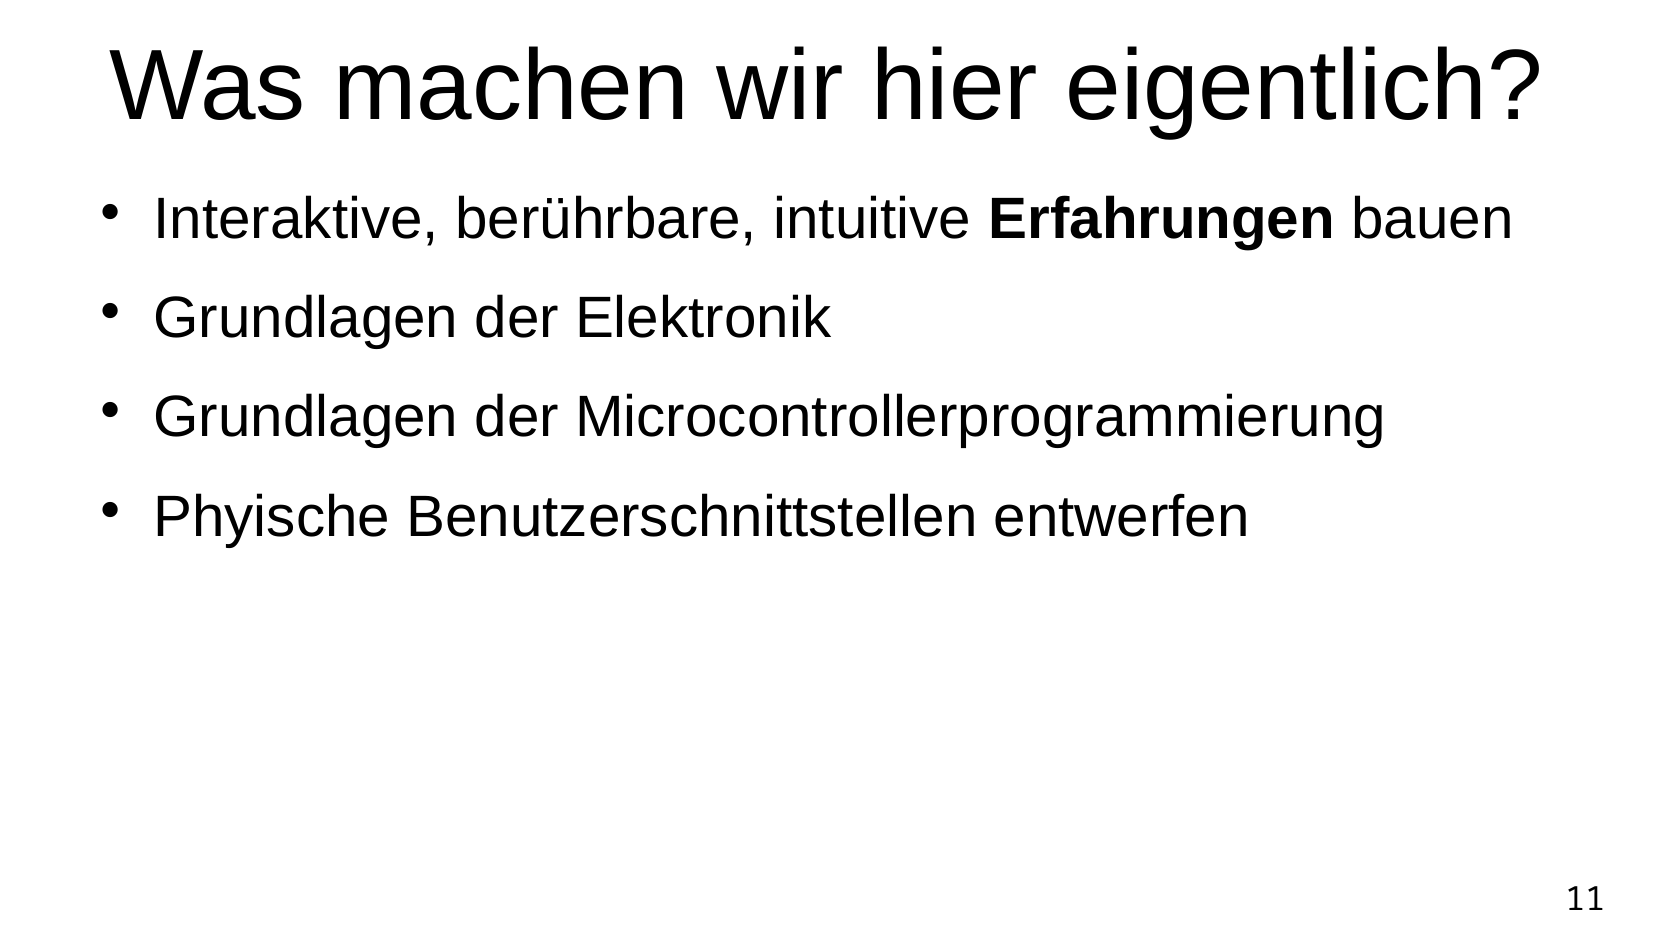

Was machen wir hier eigentlich?
Interaktive, berührbare, intuitive Erfahrungen bauen
Grundlagen der Elektronik
Grundlagen der Microcontrollerprogrammierung
Phyische Benutzerschnittstellen entwerfen